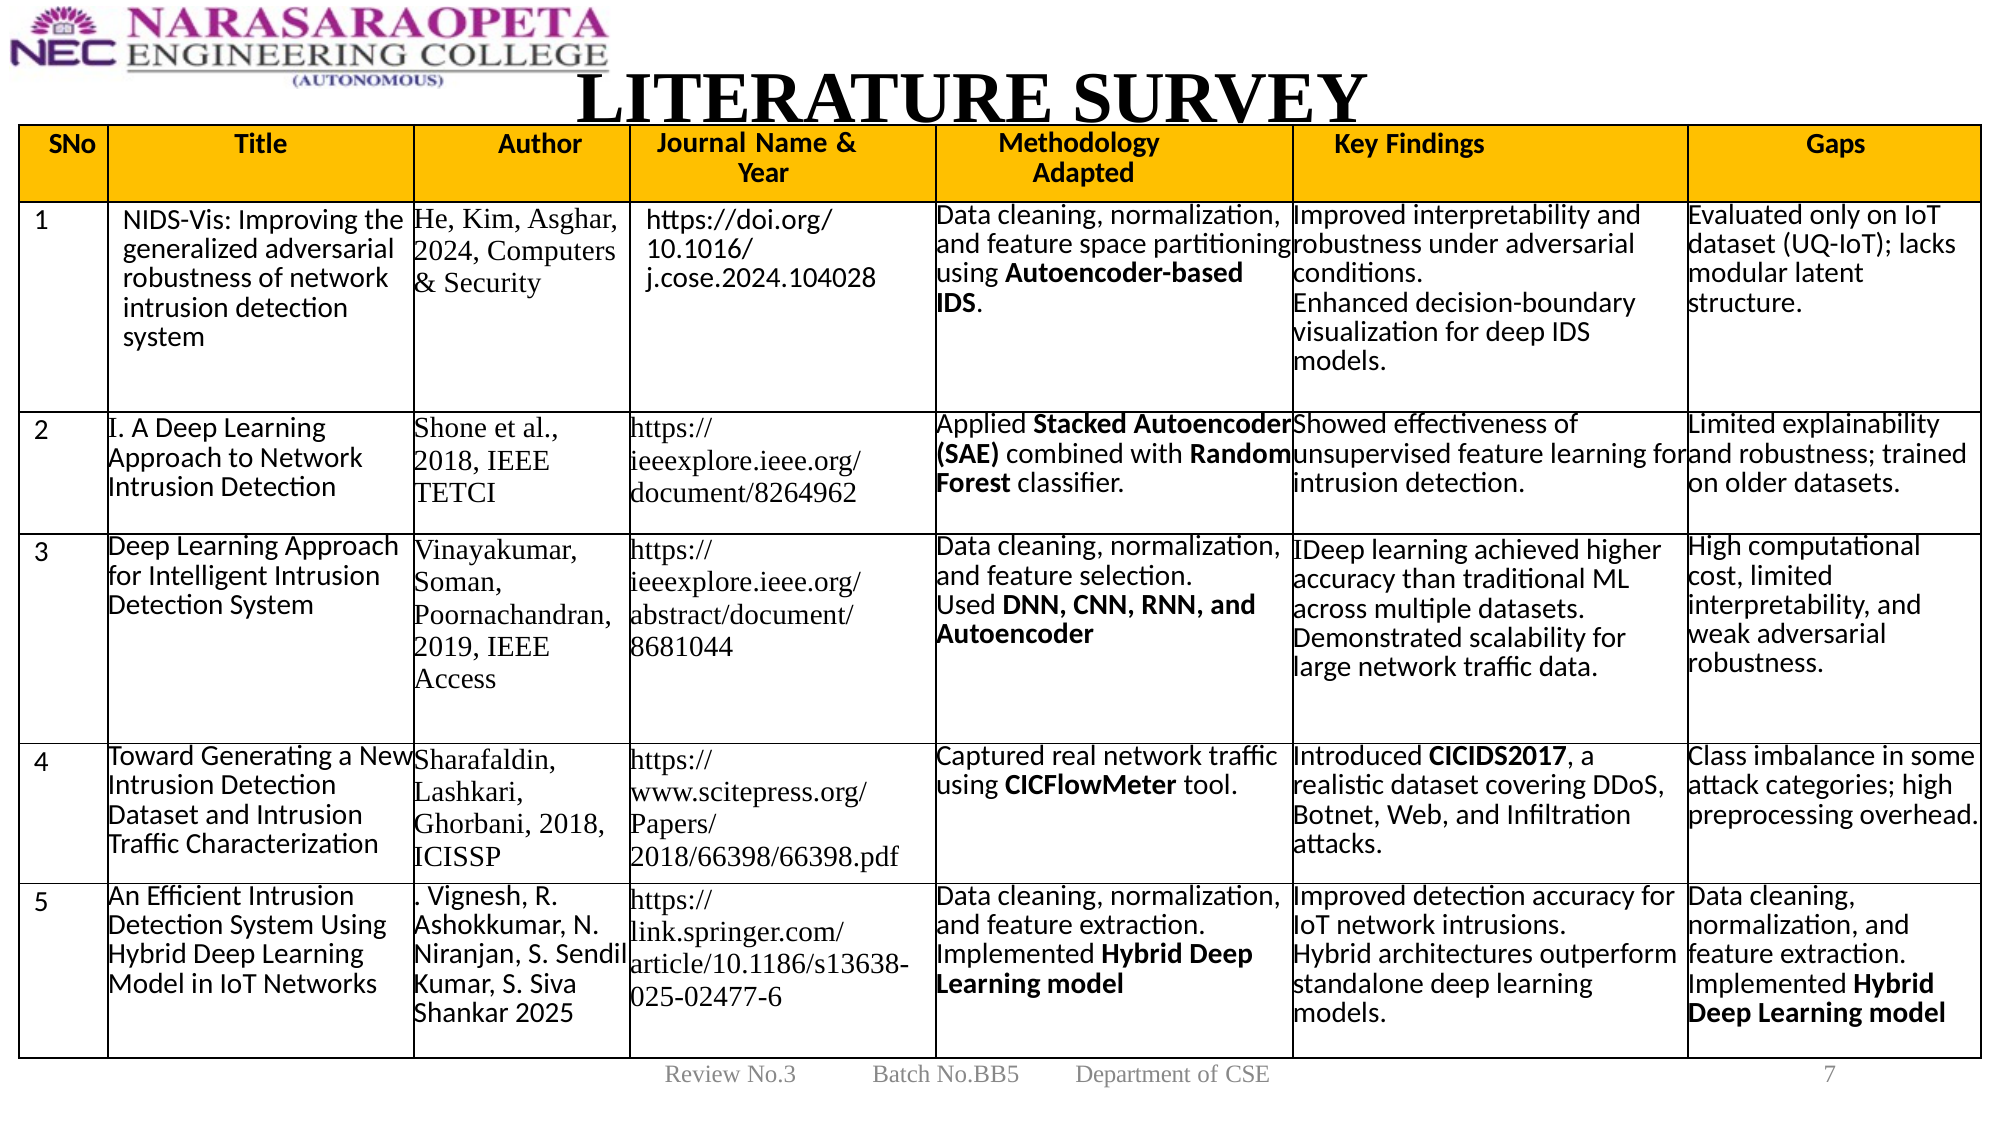

# LITERATURE SURVEY
| SNo | Title | Author | Journal Name & Year | Methodology Adapted | Key Findings | Gaps |
| --- | --- | --- | --- | --- | --- | --- |
| 1 | NIDS-Vis: Improving the generalized adversarial robustness of network intrusion detection system | He, Kim, Asghar, 2024, Computers & Security | https://doi.org/10.1016/j.cose.2024.104028 | Data cleaning, normalization, and feature space partitioning using Autoencoder-based IDS. | Improved interpretability and robustness under adversarial conditions. Enhanced decision-boundary visualization for deep IDS models. | Evaluated only on IoT dataset (UQ-IoT); lacks modular latent structure. |
| 2 | I. A Deep Learning Approach to Network Intrusion Detection | Shone et al., 2018, IEEE TETCI | https://ieeexplore.ieee.org/document/8264962 | Applied Stacked Autoencoder (SAE) combined with Random Forest classifier. | Showed effectiveness of unsupervised feature learning for intrusion detection. | Limited explainability and robustness; trained on older datasets. |
| 3 | Deep Learning Approach for Intelligent Intrusion Detection System | Vinayakumar, Soman, Poornachandran, 2019, IEEE Access | https://ieeexplore.ieee.org/abstract/document/8681044 | Data cleaning, normalization, and feature selection. Used DNN, CNN, RNN, and Autoencoder | IDeep learning achieved higher accuracy than traditional ML across multiple datasets. Demonstrated scalability for large network traffic data. | High computational cost, limited interpretability, and weak adversarial robustness. |
| 4 | Toward Generating a New Intrusion Detection Dataset and Intrusion Traffic Characterization | Sharafaldin, Lashkari, Ghorbani, 2018, ICISSP | https://www.scitepress.org/Papers/2018/66398/66398.pdf | Captured real network traffic using CICFlowMeter tool. | Introduced CICIDS2017, a realistic dataset covering DDoS, Botnet, Web, and Infiltration attacks. | Class imbalance in some attack categories; high preprocessing overhead. |
| 5 | An Efficient Intrusion Detection System Using Hybrid Deep Learning Model in IoT Networks | . Vignesh, R. Ashokkumar, N. Niranjan, S. Sendil Kumar, S. Siva Shankar 2025 | https://link.springer.com/article/10.1186/s13638-025-02477-6 | Data cleaning, normalization, and feature extraction. Implemented Hybrid Deep Learning model | Improved detection accuracy for IoT network intrusions. Hybrid architectures outperform standalone deep learning models. | Data cleaning, normalization, and feature extraction. Implemented Hybrid Deep Learning model |
Review No.3
Batch No.BB5
Department of CSE
7